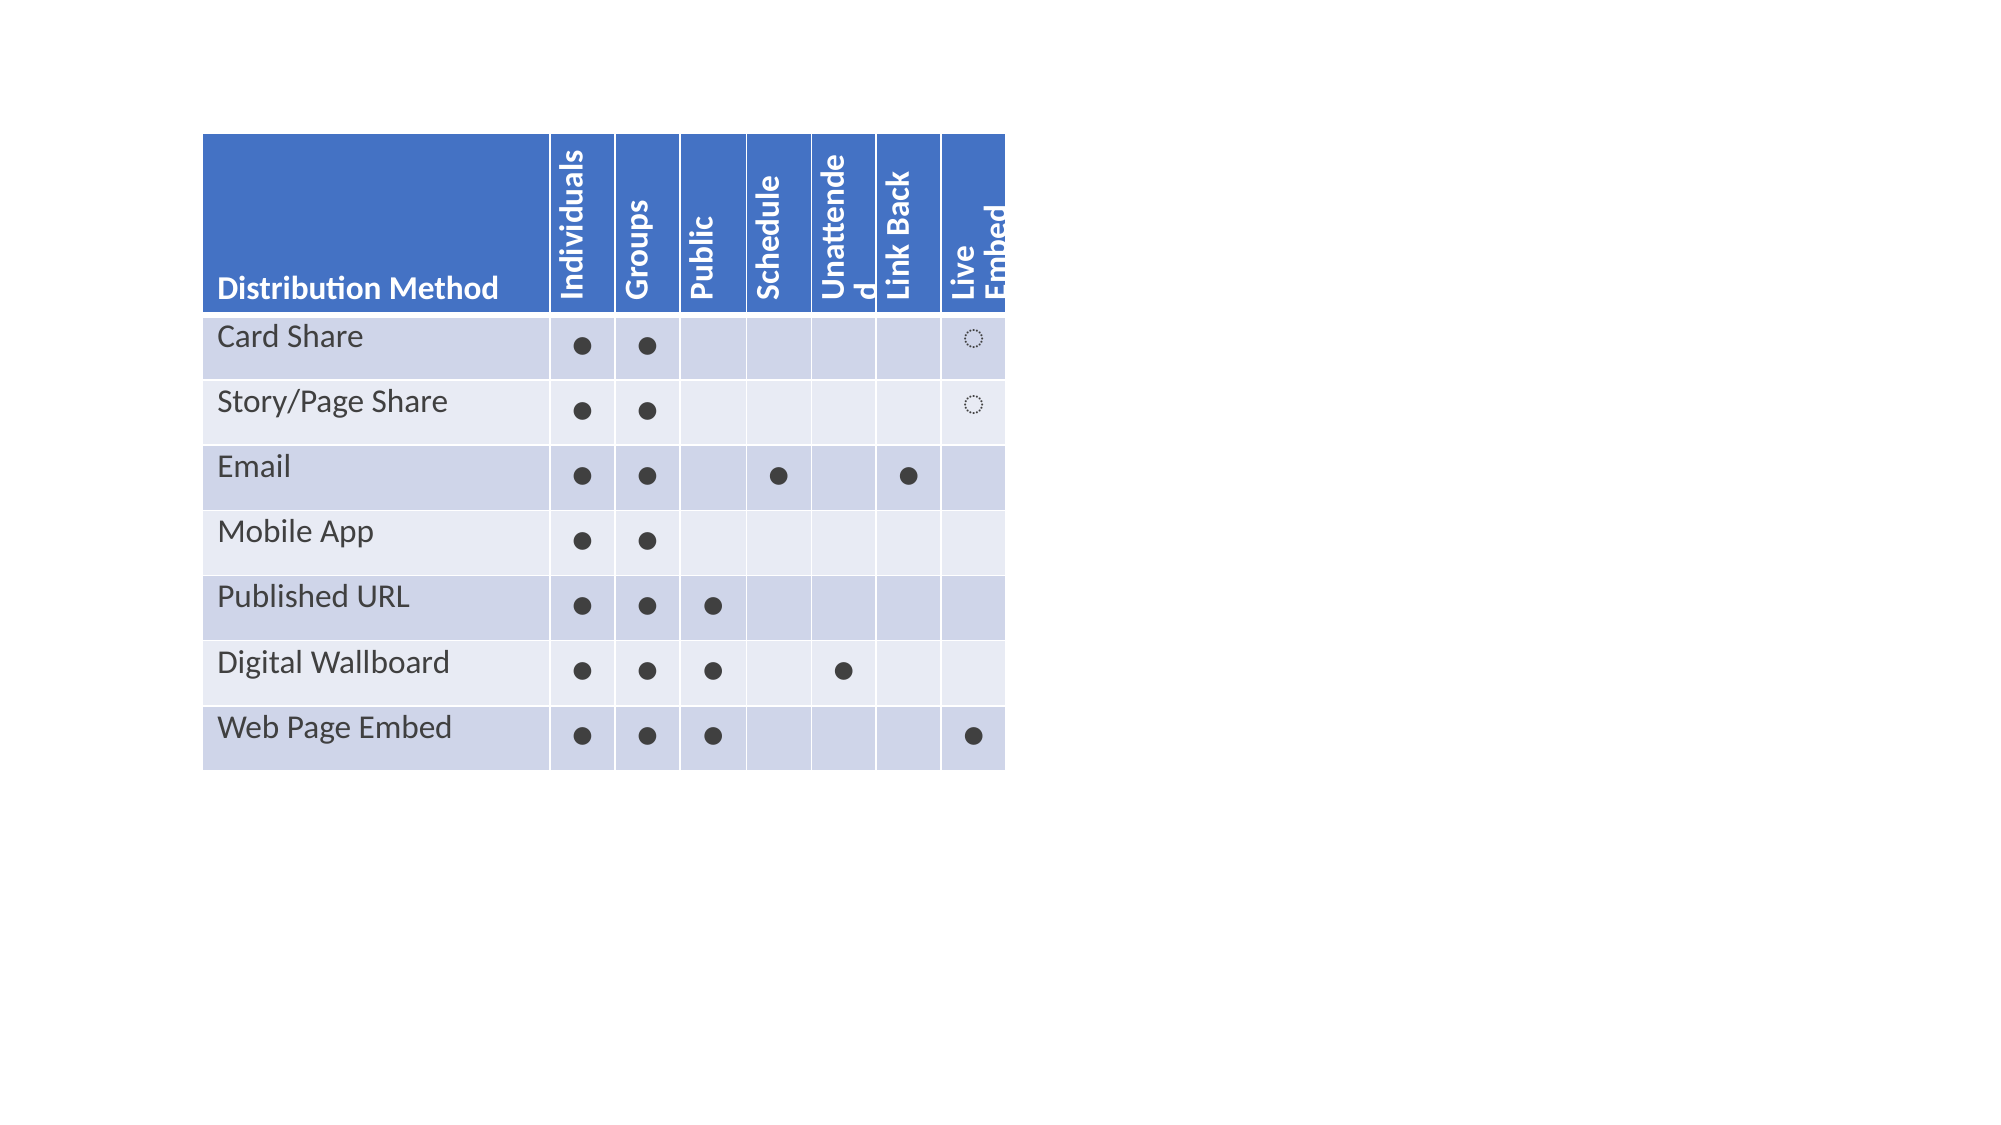

| Distribution Method | Individuals | Groups | Public | Schedule | Unattended | Link Back | Live Embed |
| --- | --- | --- | --- | --- | --- | --- | --- |
| Card Share | • | • |  |  |  |  | ◌ |
| Story/Page Share | • | • |  |  |  |  | ◌ |
| Email | • | • |  | • |  | • |  |
| Mobile App | • | • |  |  |  |  |  |
| Published URL | • | • | • |  |  |  |  |
| Digital Wallboard | • | • | • |  | • |  |  |
| Web Page Embed | • | • | • |  |  |  | • |